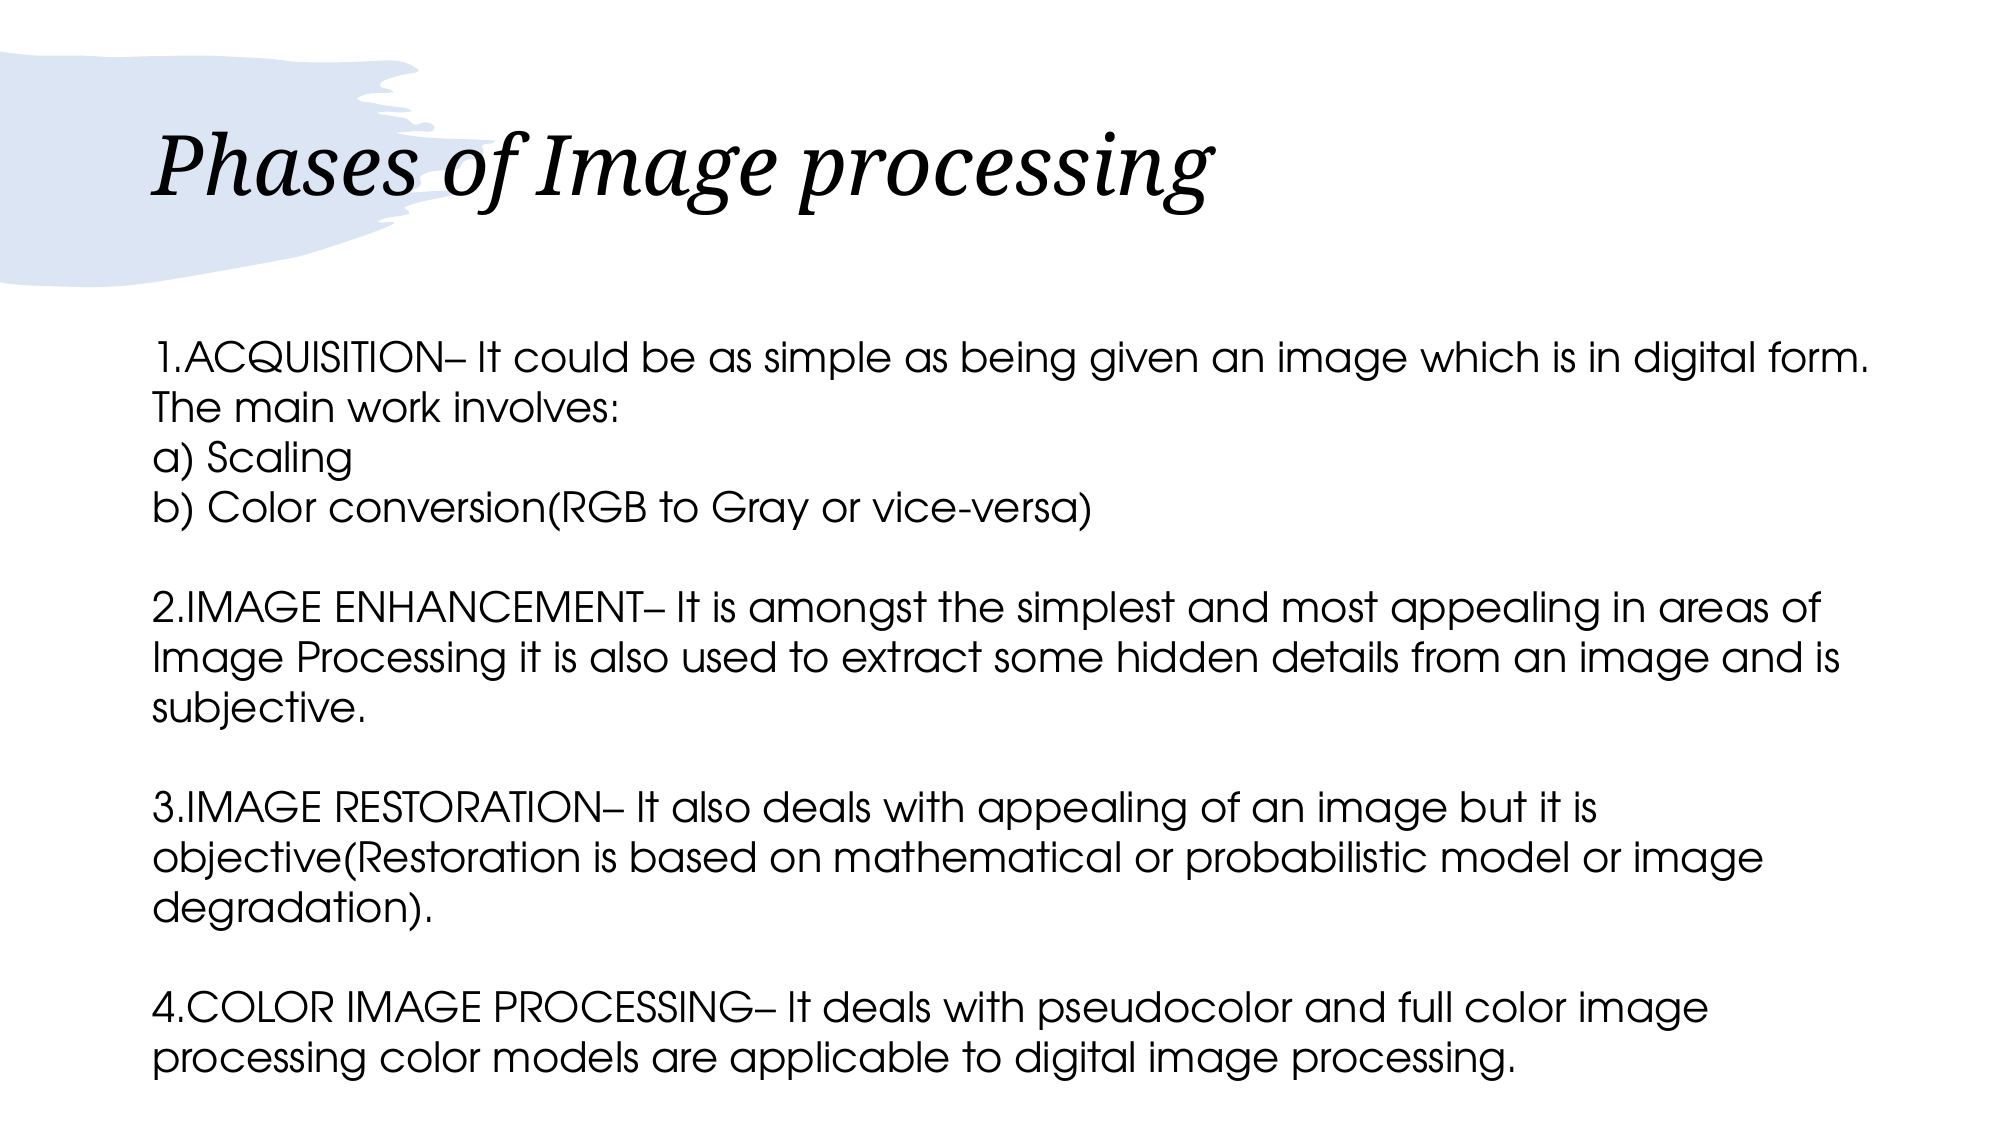

# Phases of Image processing
1.ACQUISITION– It could be as simple as being given an image which is in digital form. The main work involves:
a) Scaling
b) Color conversion(RGB to Gray or vice-versa)

2.IMAGE ENHANCEMENT– It is amongst the simplest and most appealing in areas of Image Processing it is also used to extract some hidden details from an image and is subjective.

3.IMAGE RESTORATION– It also deals with appealing of an image but it is objective(Restoration is based on mathematical or probabilistic model or image degradation).

4.COLOR IMAGE PROCESSING– It deals with pseudocolor and full color image processing color models are applicable to digital image processing.